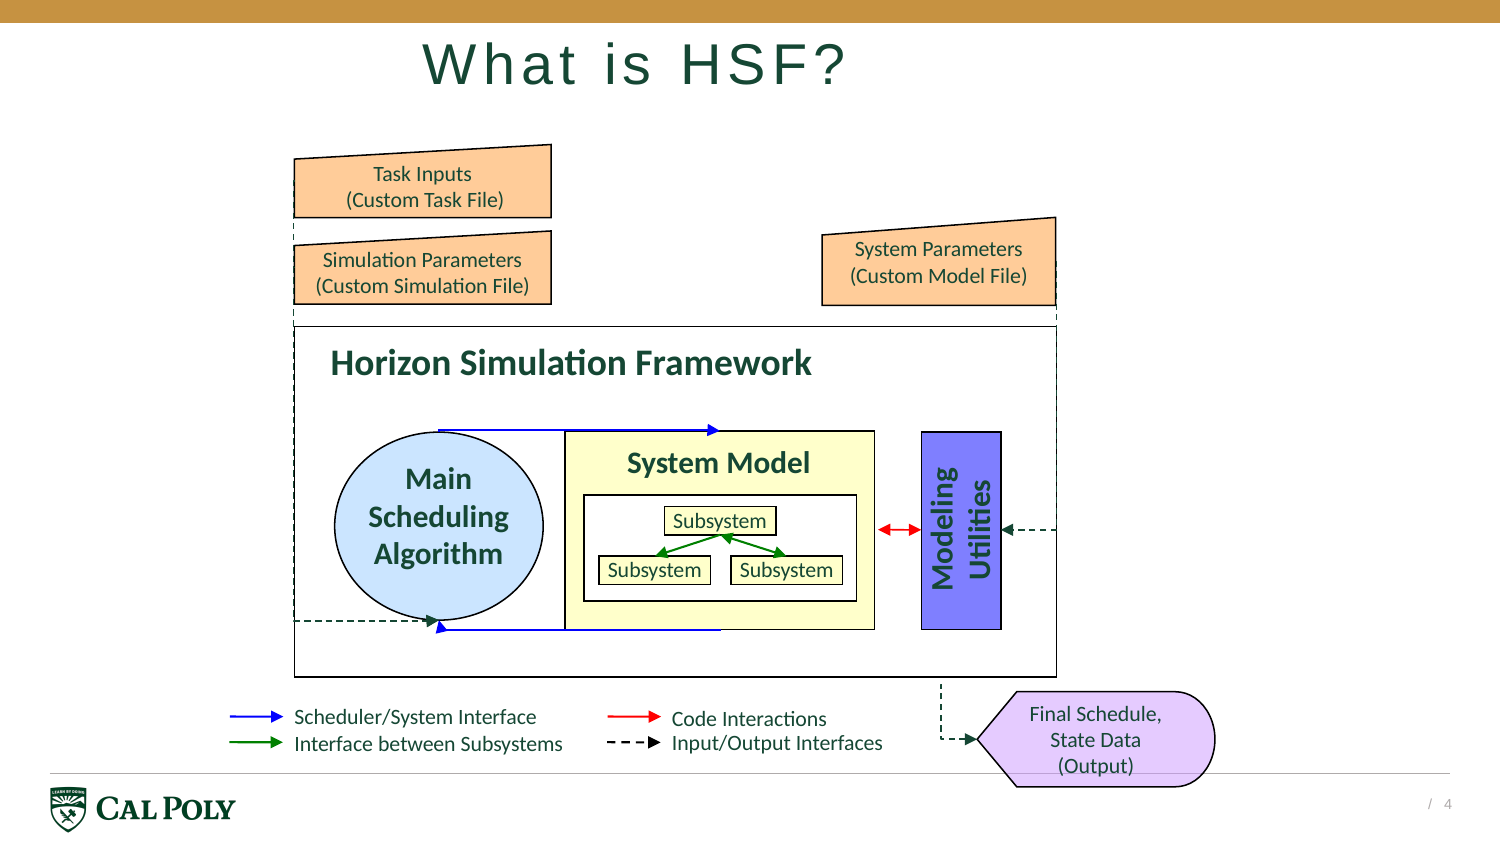

# What is HSF?
Task Inputs
 (Custom Task File)

System Parameters (Custom Model File)

Simulation Parameters (Custom Simulation File)

Horizon Simulation Framework
Modeling Utilities

System Model
Main Scheduling Algorithm

Subsystem

Subsystem
Subsystem
Final Schedule, State Data (Output)

Scheduler/System Interface
Code Interactions

Interface between Subsystems
Input/Output Interfaces

4